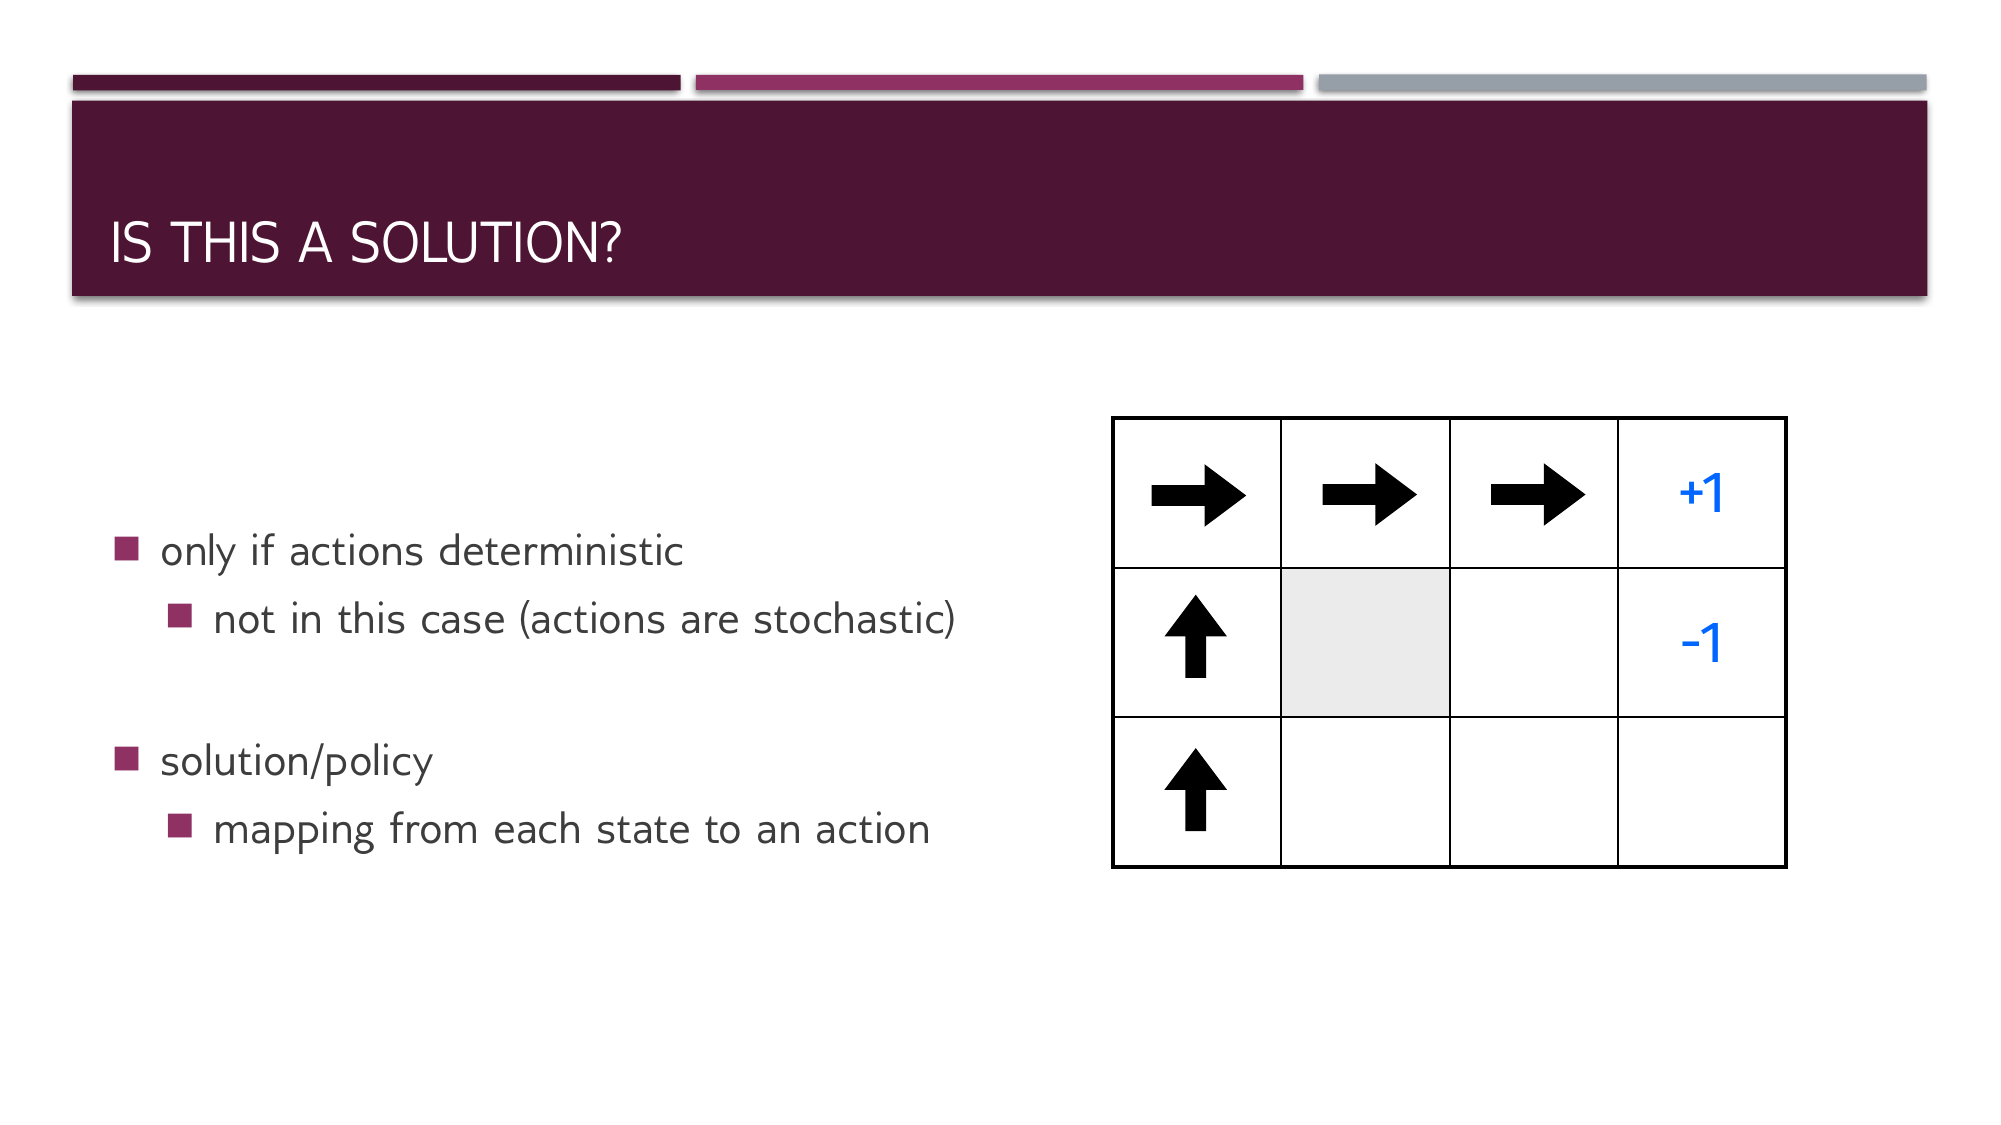

# Is this a solution?

only if actions deterministic
not in this case (actions are stochastic)

solution/policy
mapping from each state to an action
|  |  |  | +1 |
| --- | --- | --- | --- |
|  |  |  | -1 |
|  |  |  |  |